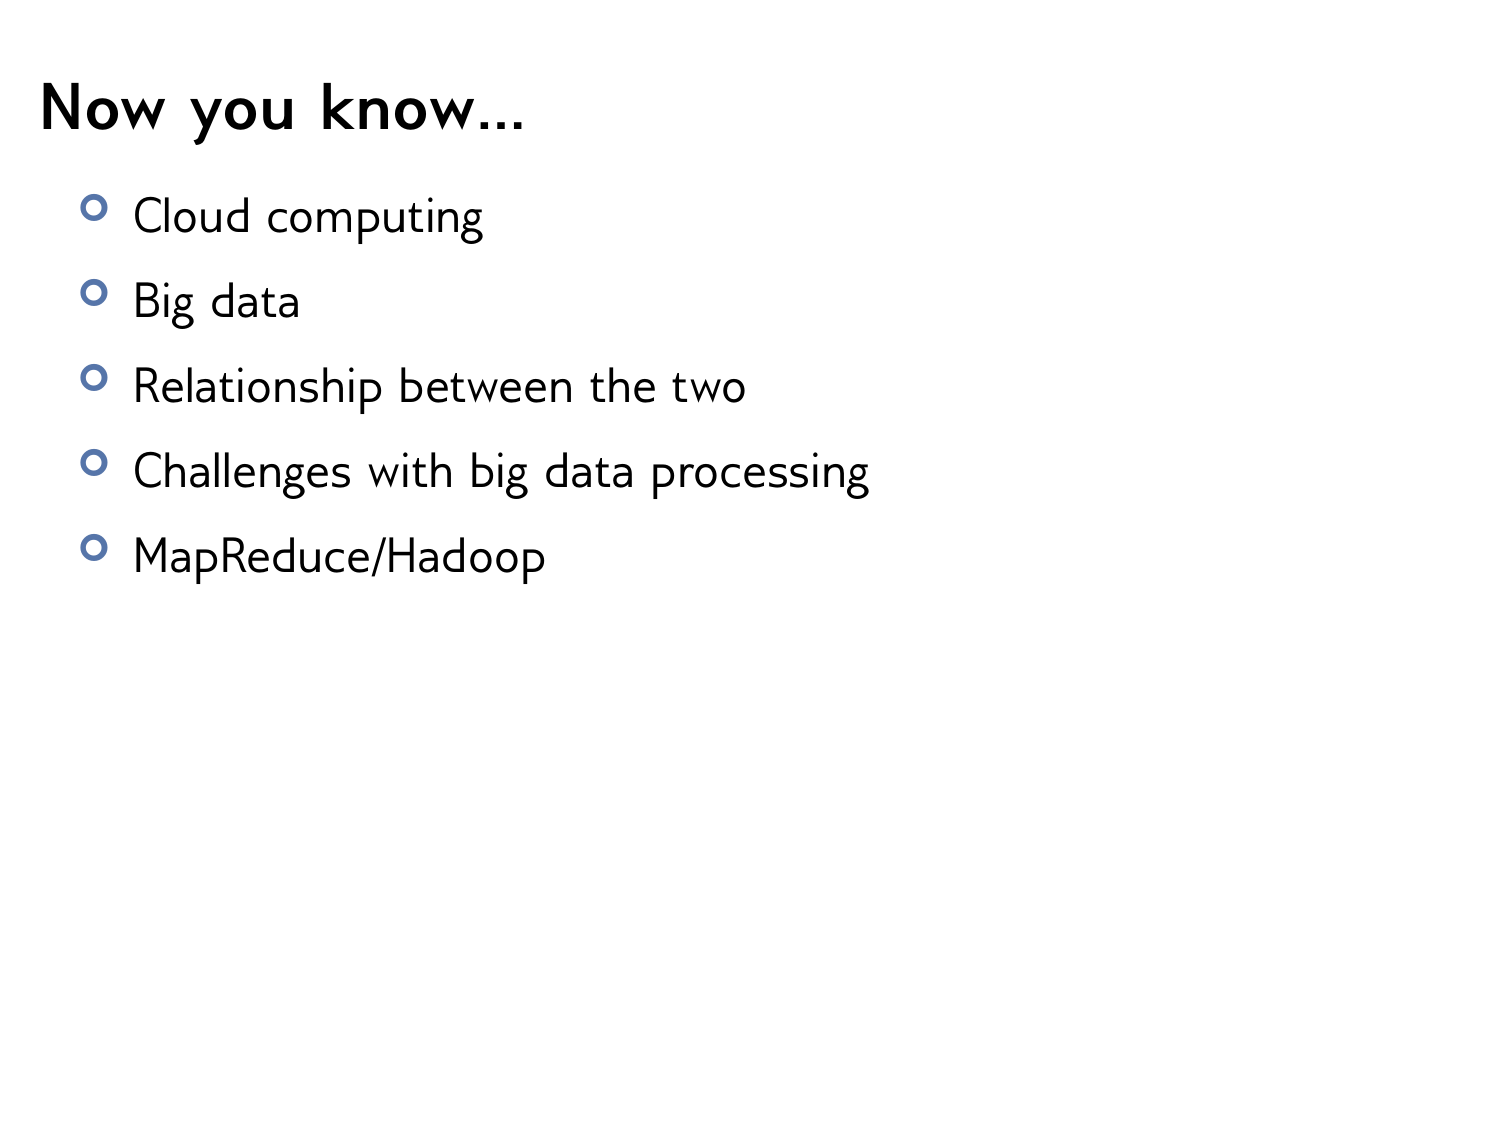

# Now you know…
Cloud computing
Big data
Relationship between the two
Challenges with big data processing
MapReduce/Hadoop